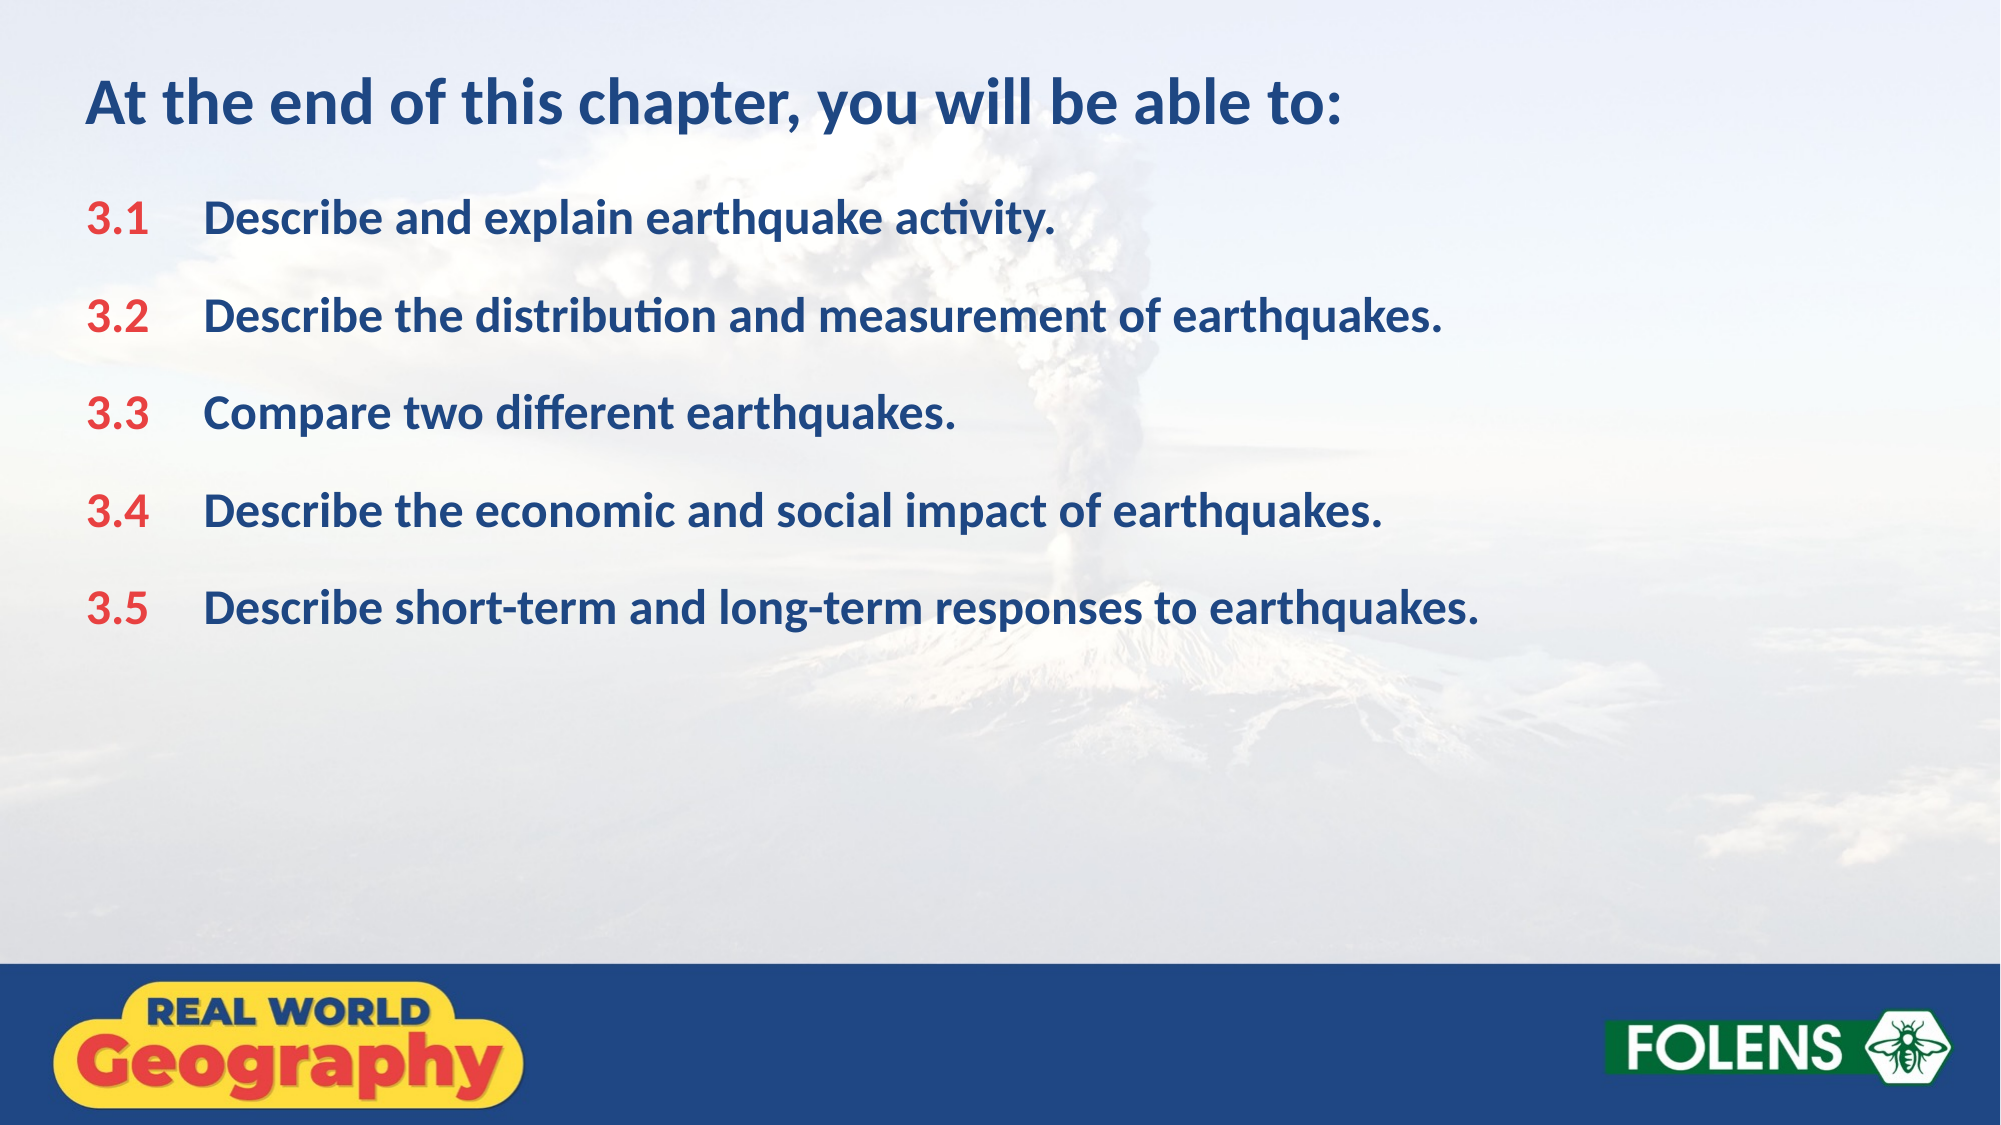

At the end of this chapter, you will be able to:
3.1 	Describe and explain earthquake activity.
3.2 	Describe the distribution and measurement of earthquakes.
3.3 	Compare two different earthquakes.
3.4 	Describe the economic and social impact of earthquakes.
3.5 	Describe short-term and long-term responses to earthquakes.